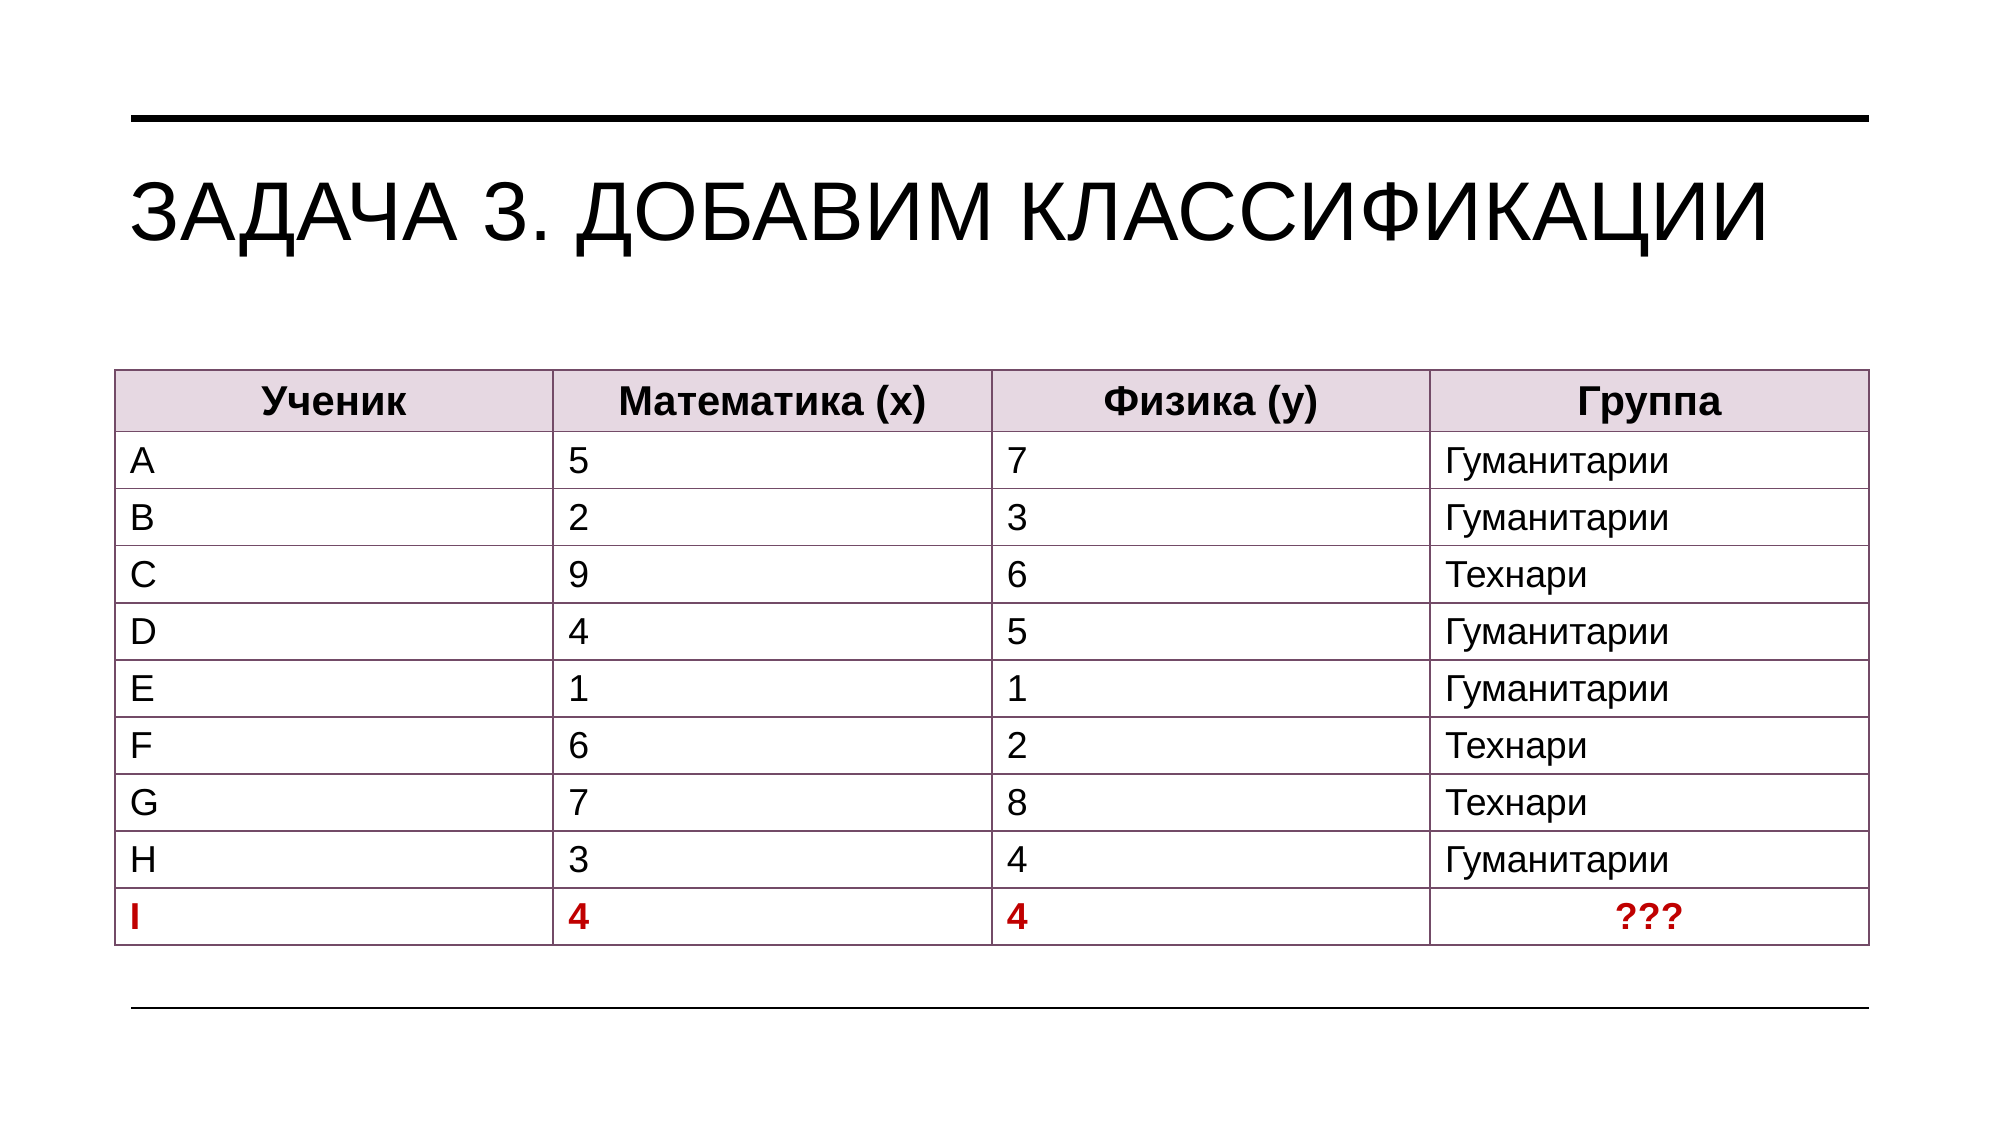

# Задача 3. добавим классификации
| Ученик | Математика (x) | Физика (y) | Группа |
| --- | --- | --- | --- |
| A | 5 | 7 | Гуманитарии |
| B | 2 | 3 | Гуманитарии |
| C | 9 | 6 | Технари |
| D | 4 | 5 | Гуманитарии |
| E | 1 | 1 | Гуманитарии |
| F | 6 | 2 | Технари |
| G | 7 | 8 | Технари |
| H | 3 | 4 | Гуманитарии |
| I | 4 | 4 | ??? |